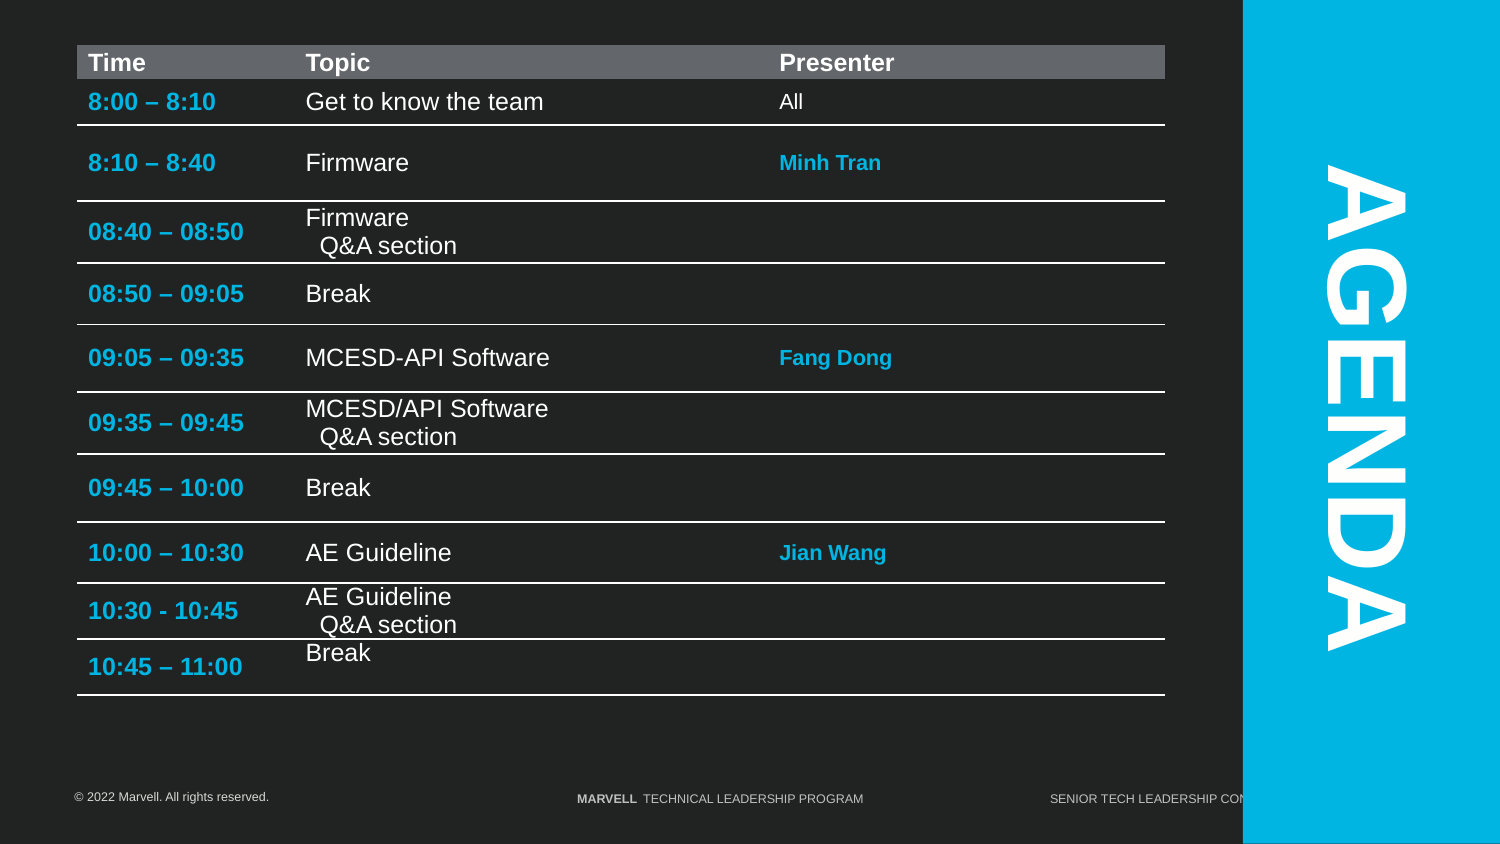

| Time | Topic | Presenter |
| --- | --- | --- |
| 8:00 – 8:10 | Get to know the team | All |
| 8:10 – 8:40 | Firmware | Minh Tran |
| 08:40 – 08:50 | Firmware Q&A section |  |
| 08:50 – 09:05 | Break |  |
| 09:05 – 09:35 | MCESD-API Software | Fang Dong |
| 09:35 – 09:45 | MCESD/API Software Q&A section |  |
| 09:45 – 10:00 | Break |  |
| 10:00 – 10:30 | AE Guideline | Jian Wang |
| 10:30 - 10:45 | AE Guideline Q&A section |  |
| 10:45 – 11:00 | Break |  |
AGENDA